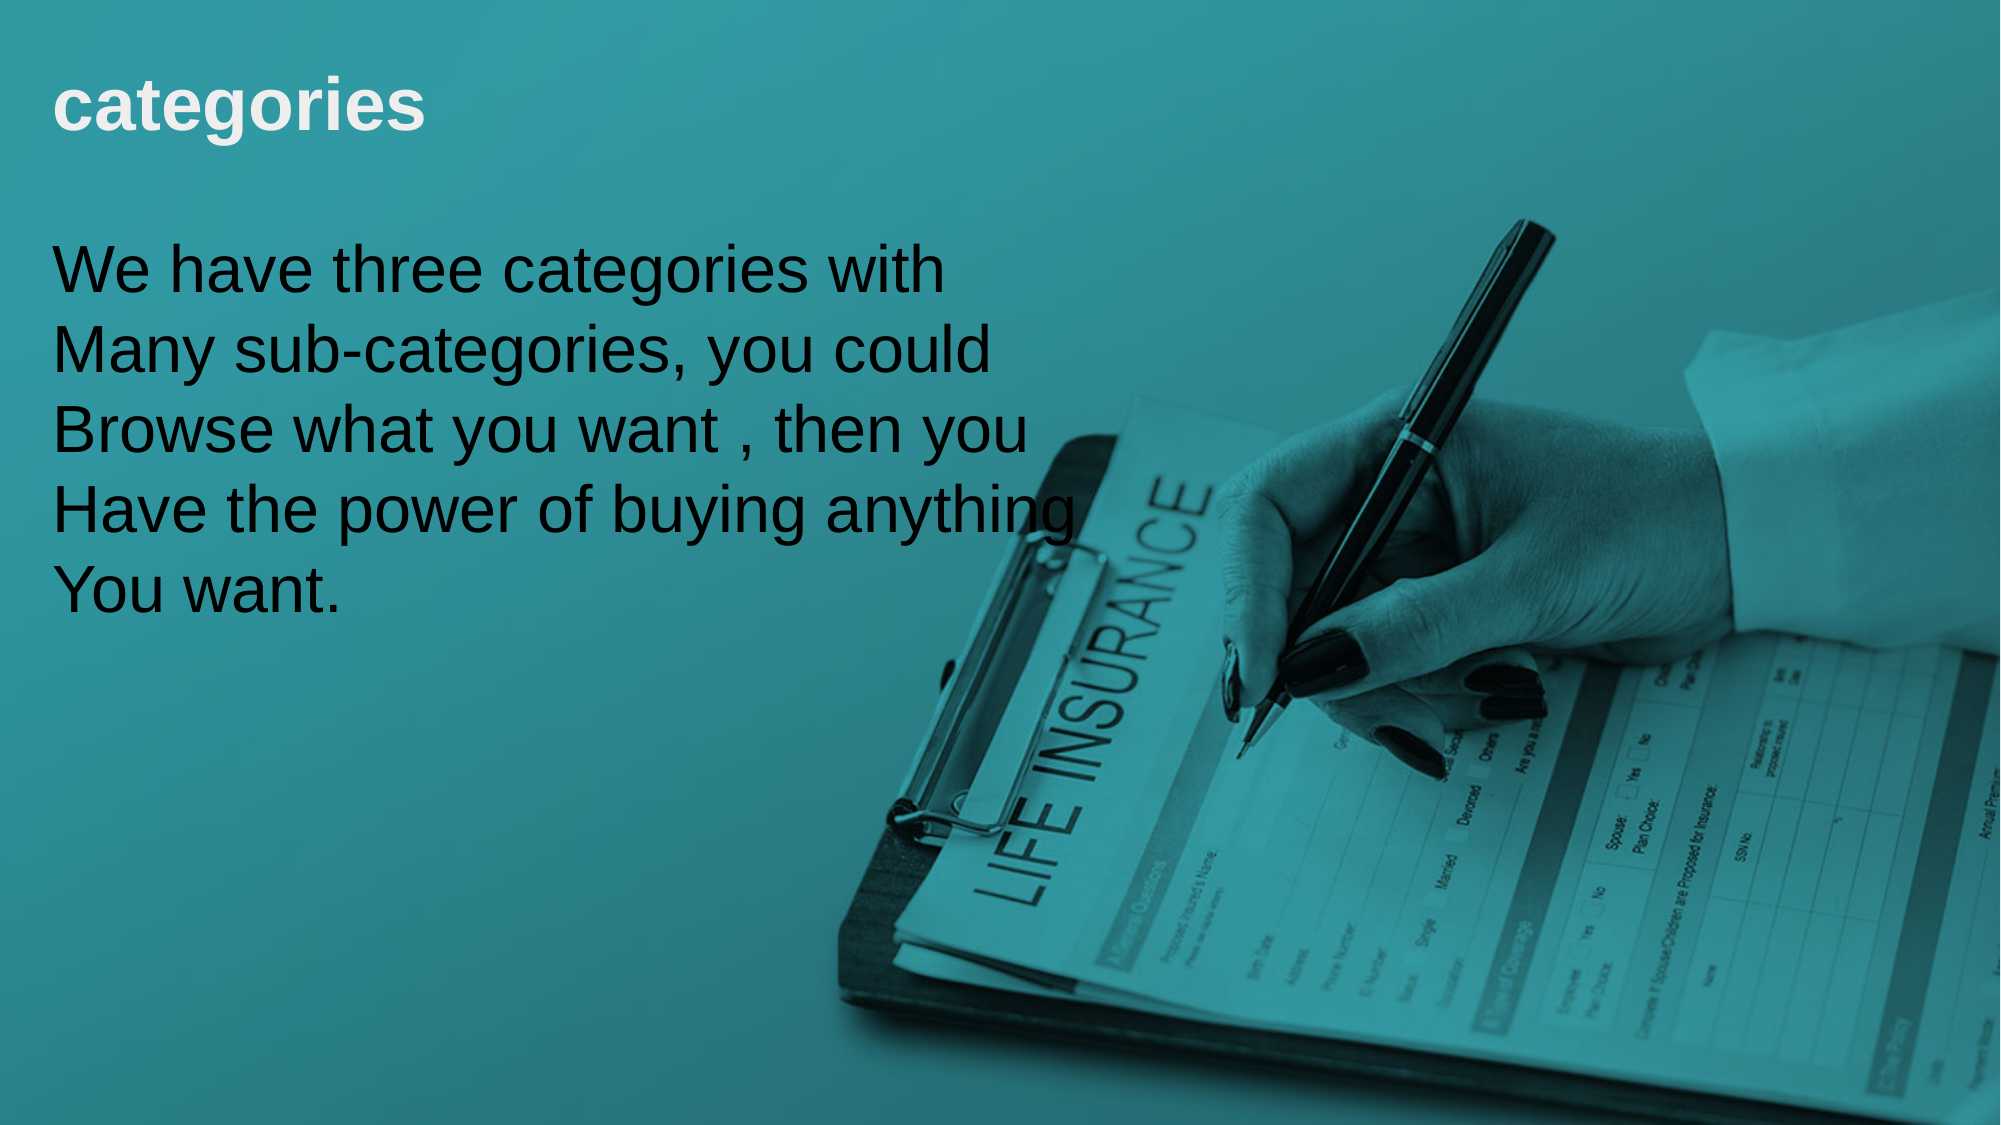

categories

We have three categories with
Many sub-categories, you could
Browse what you want , then you
Have the power of buying anything
You want.